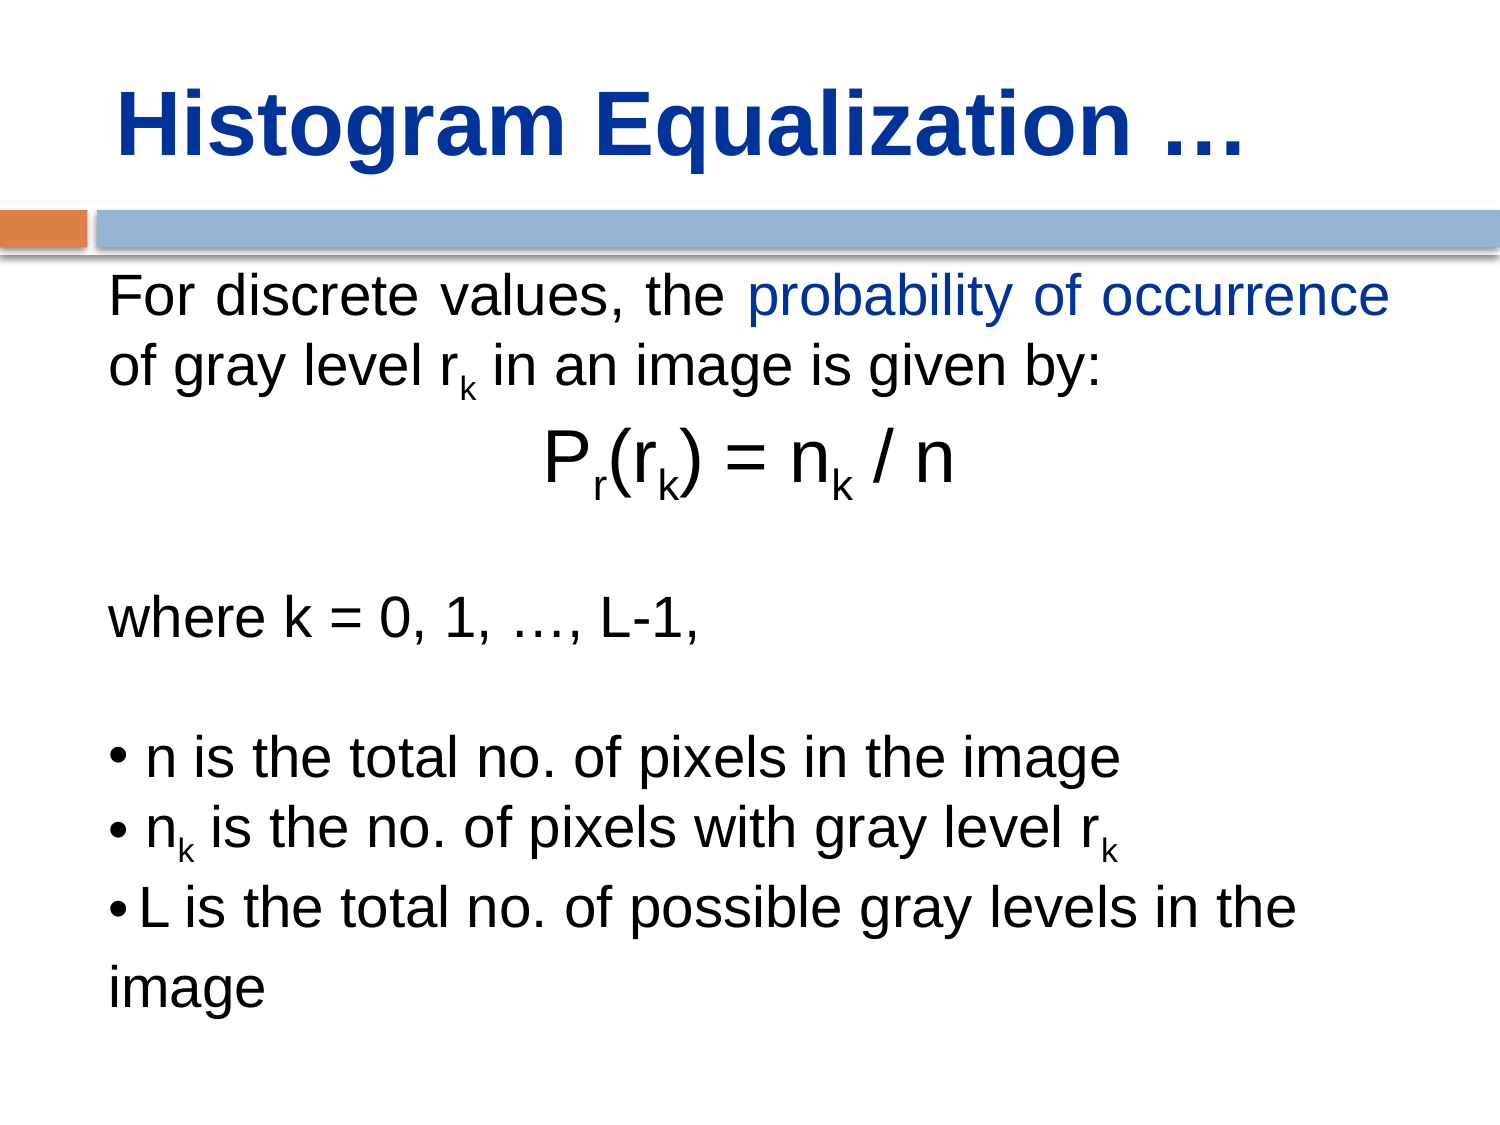

# Histogram Equalization …
For discrete values, the probability of occurrence of gray level rk in an image is given by:
Pr(rk) = nk / n

where k = 0, 1, …, L-1,

 n is the total no. of pixels in the image
 nk is the no. of pixels with gray level rk
 L is the total no. of possible gray levels in the image